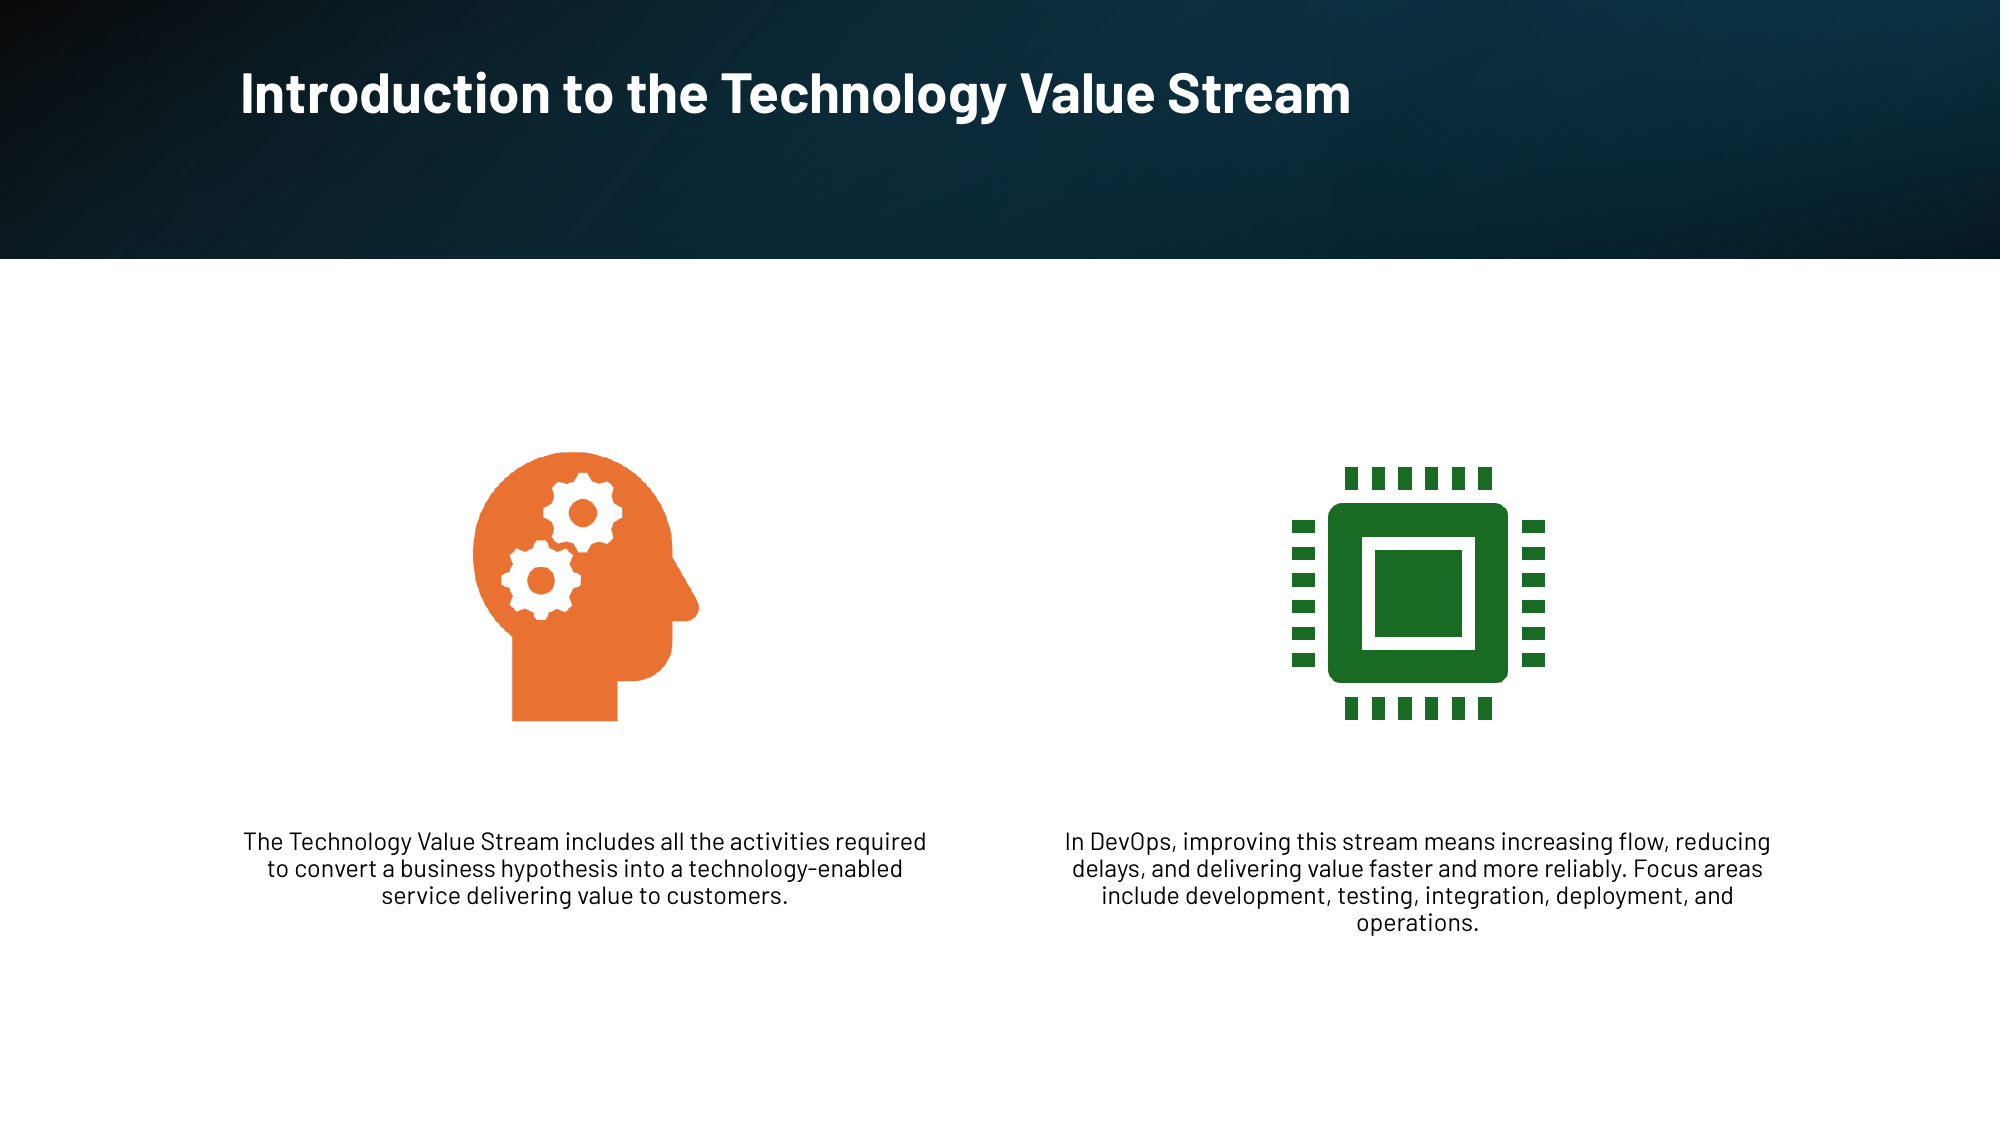

# Introduction to the Technology Value Stream
The Technology Value Stream includes all the activities required to convert a business hypothesis into a technology-enabled service delivering value to customers.
In DevOps, improving this stream means increasing flow, reducing delays, and delivering value faster and more reliably. Focus areas include development, testing, integration, deployment, and operations.